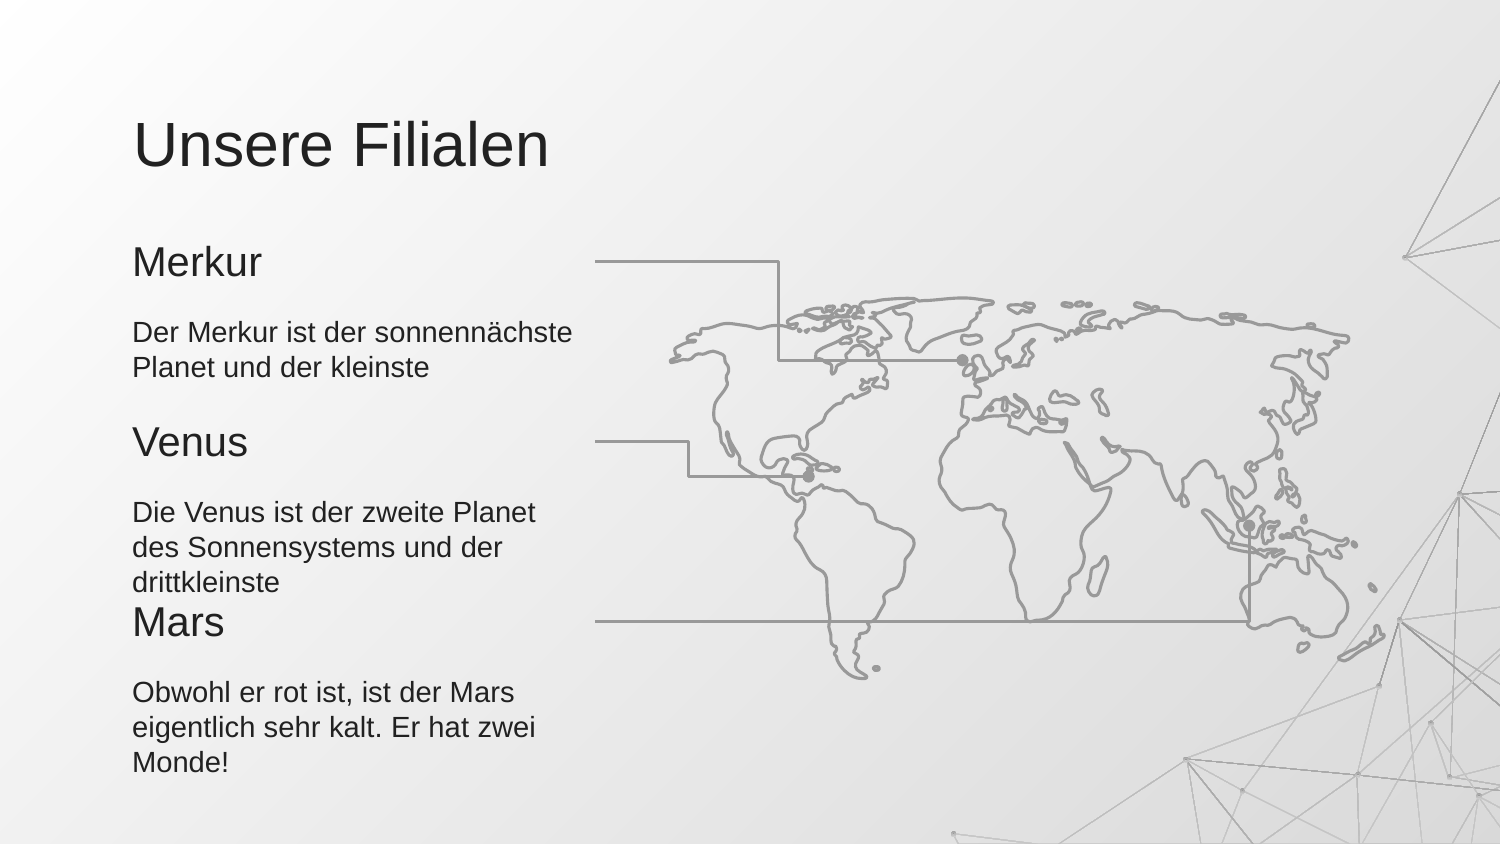

# Unsere Filialen
Merkur
Der Merkur ist der sonnennächste Planet und der kleinste

Venus

Die Venus ist der zweite Planet des Sonnensystems und der drittkleinste
Mars
Obwohl er rot ist, ist der Mars eigentlich sehr kalt. Er hat zwei Monde!